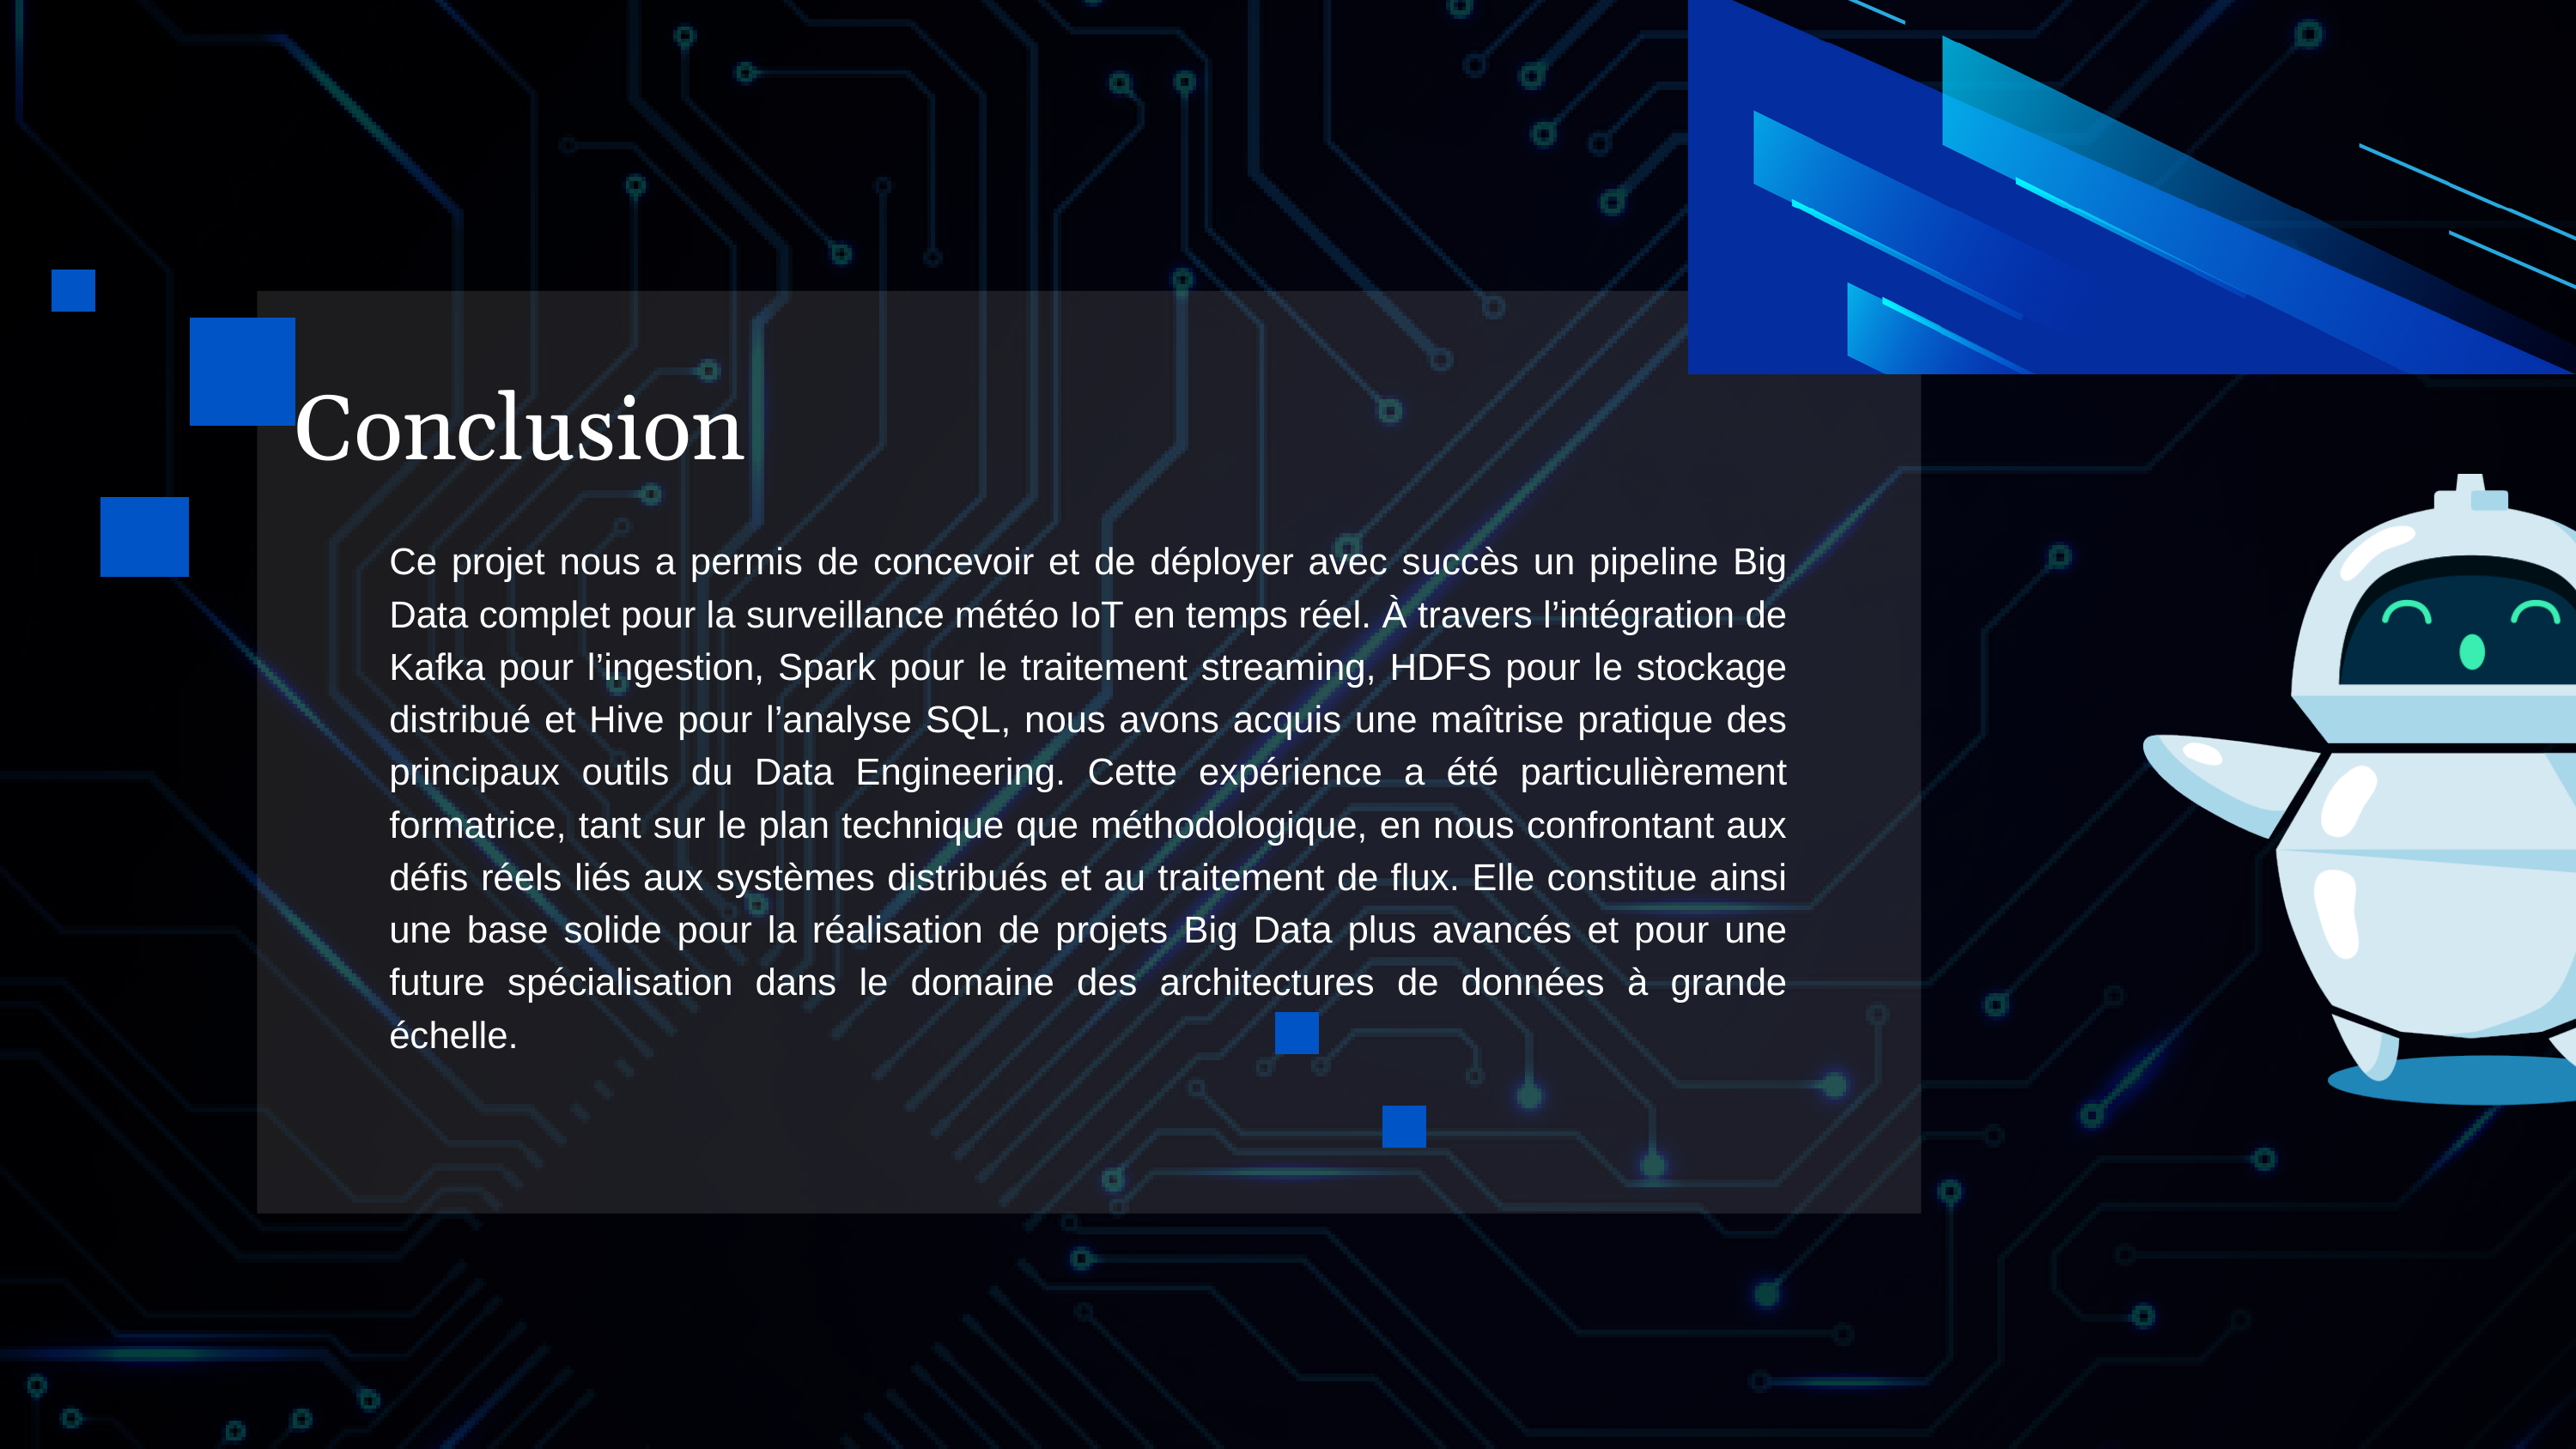

Conclusion

Ce projet nous a permis de concevoir et de déployer avec succès un pipeline Big Data complet pour la surveillance météo IoT en temps réel. À travers l’intégration de Kafka pour l’ingestion, Spark pour le traitement streaming, HDFS pour le stockage distribué et Hive pour l’analyse SQL, nous avons acquis une maîtrise pratique des principaux outils du Data Engineering. Cette expérience a été particulièrement formatrice, tant sur le plan technique que méthodologique, en nous confrontant aux défis réels liés aux systèmes distribués et au traitement de flux. Elle constitue ainsi une base solide pour la réalisation de projets Big Data plus avancés et pour une future spécialisation dans le domaine des architectures de données à grande échelle.